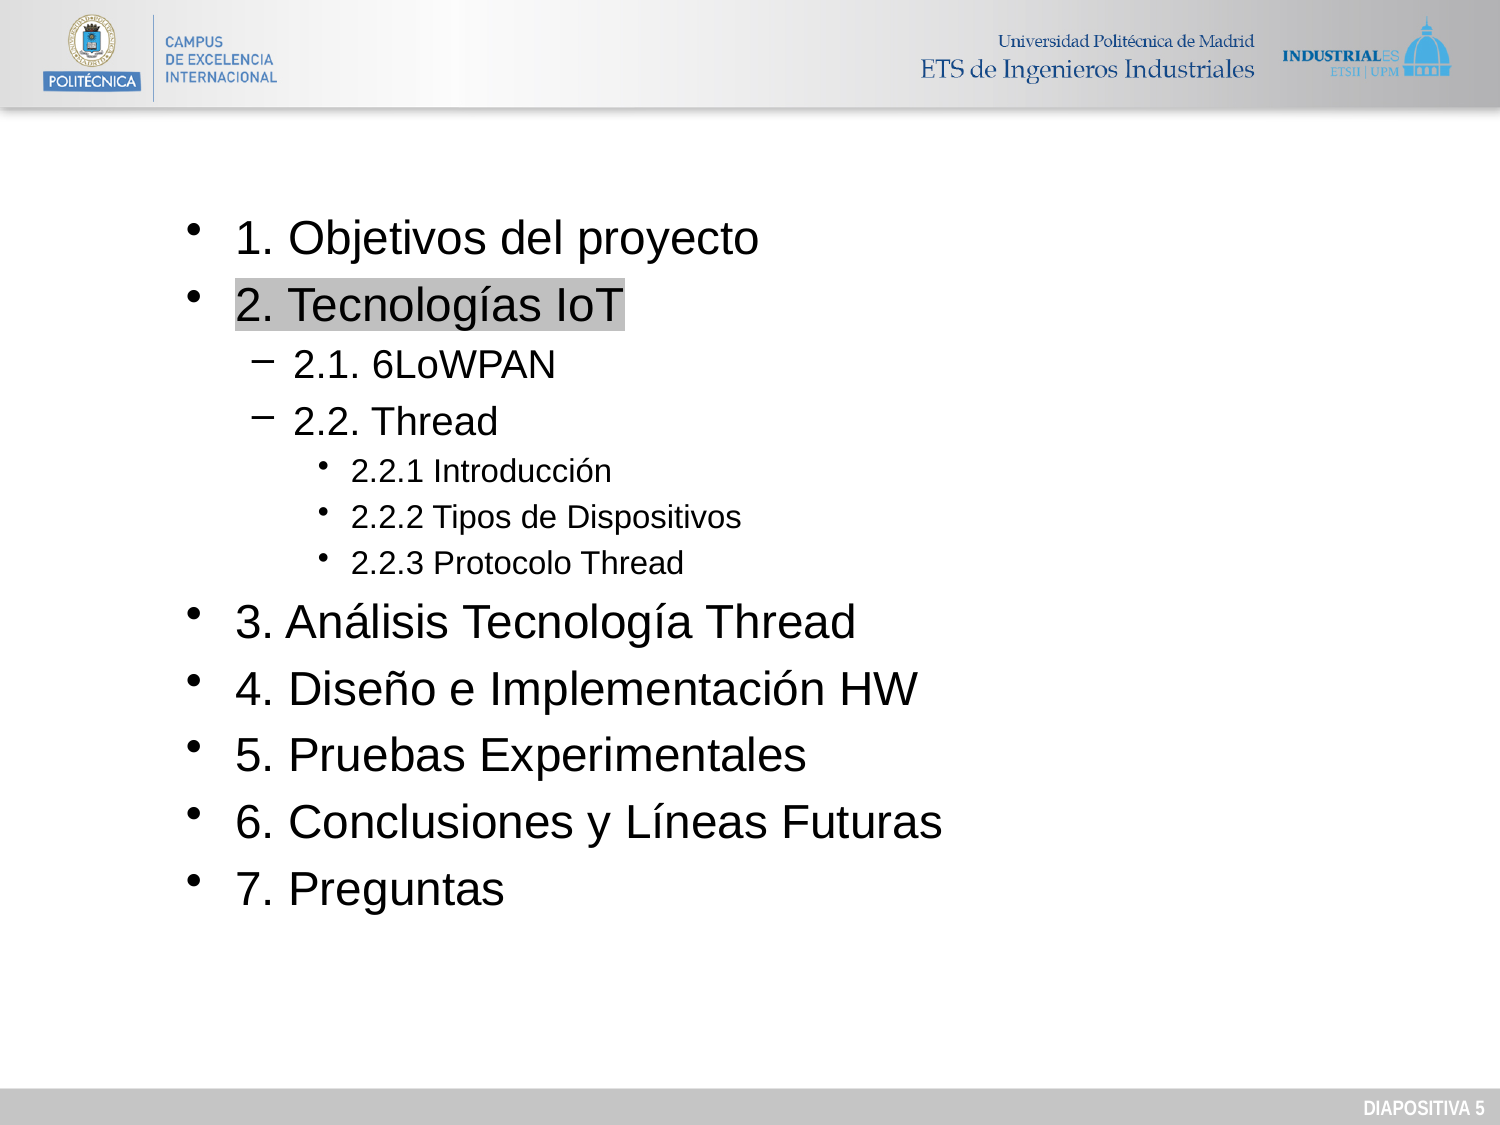

1. Objetivos del proyecto
2. Tecnologías IoT
2.1. 6LoWPAN
2.2. Thread
2.2.1 Introducción
2.2.2 Tipos de Dispositivos
2.2.3 Protocolo Thread
3. Análisis Tecnología Thread
4. Diseño e Implementación HW
5. Pruebas Experimentales
6. Conclusiones y Líneas Futuras
7. Preguntas

DIAPOSITIVA 5